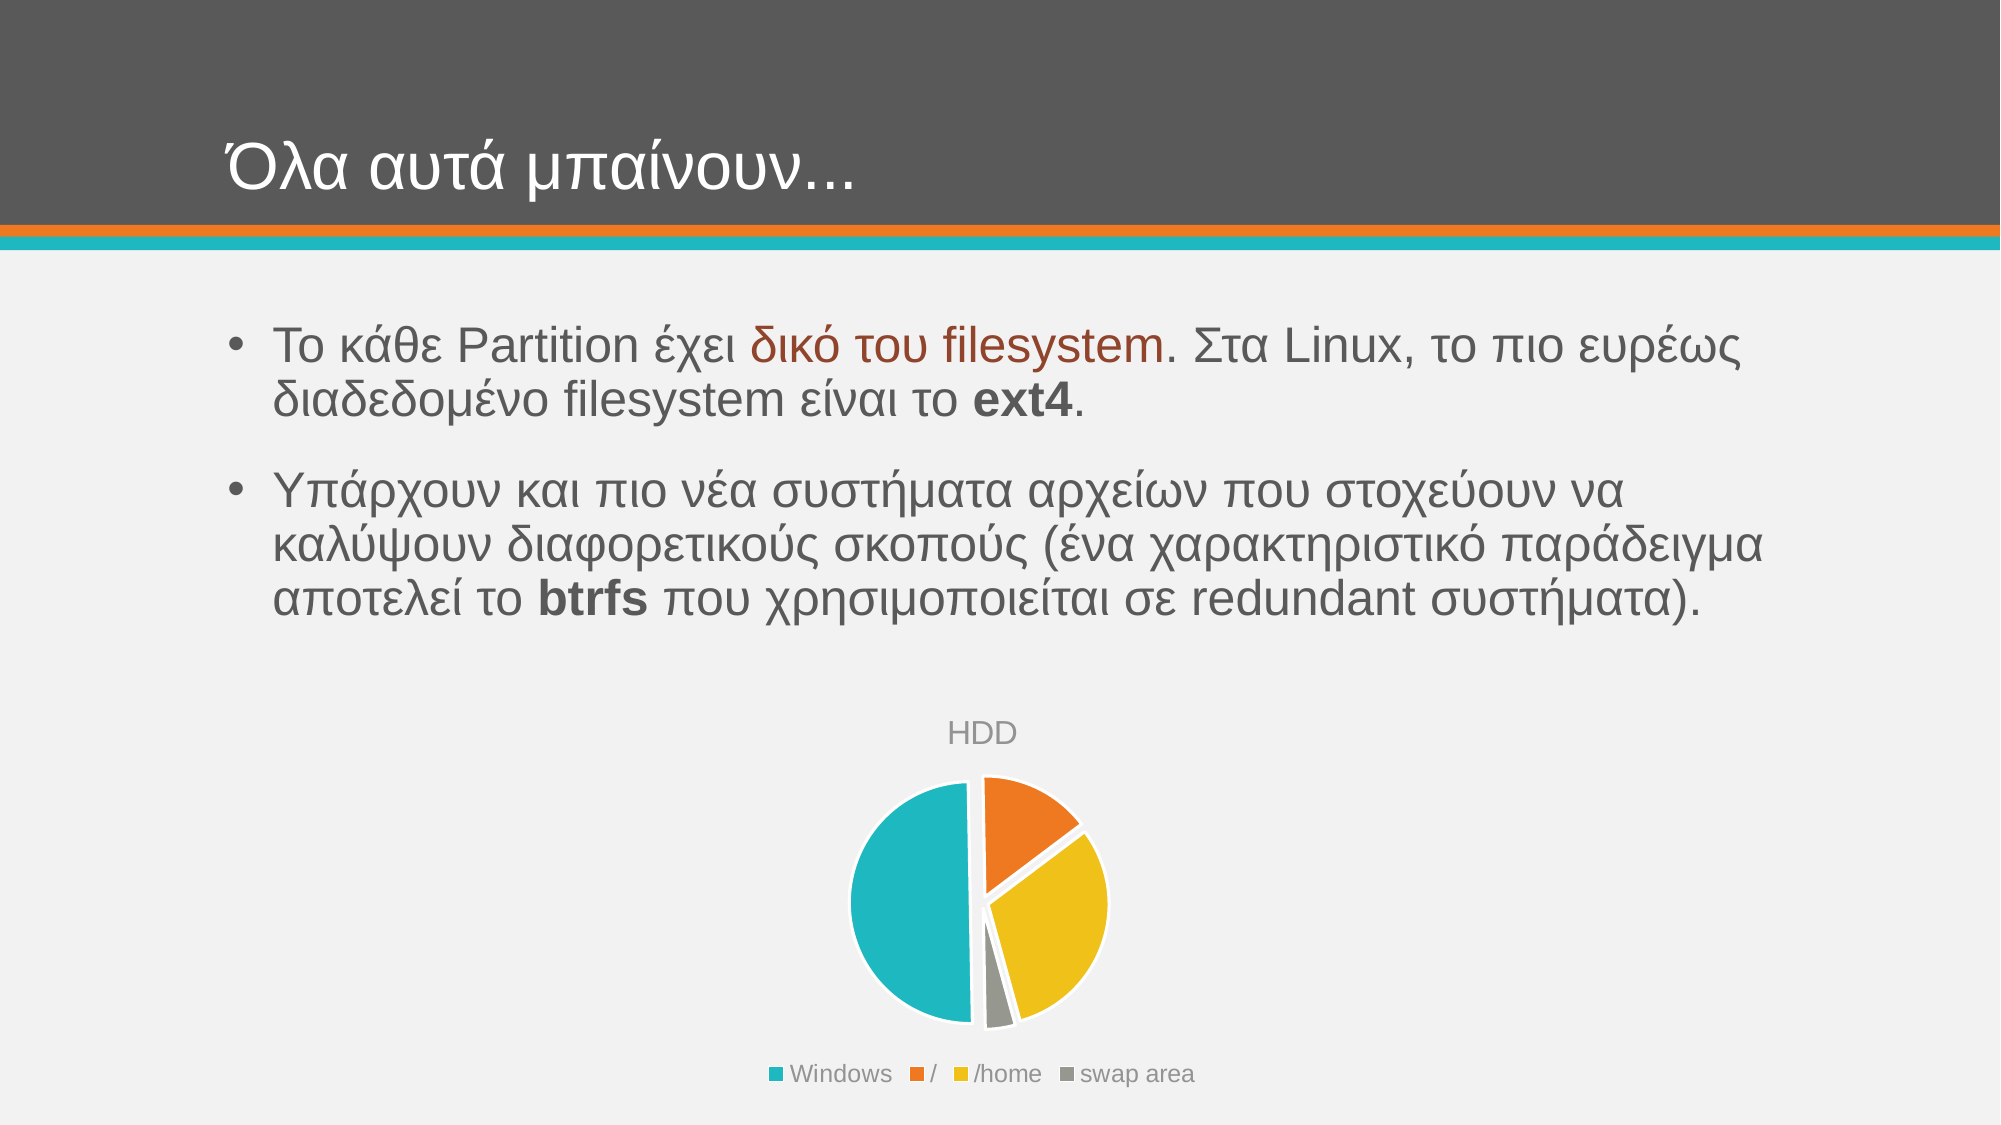

# Όλα αυτά μπαίνουν...
Το κάθε Partition έχει δικό του filesystem. Στα Linux, το πιο ευρέως διαδεδομένο filesystem είναι το ext4.
Υπάρχουν και πιο νέα συστήματα αρχείων που στοχεύουν να καλύψουν διαφορετικούς σκοπούς (ένα χαρακτηριστικό παράδειγμα αποτελεί το btrfs που χρησιμοποιείται σε redundant συστήματα).

### Chart: HDD

| Category | Partitions |
|---|---|
| Windows | 0.5 |
| / | 0.15 |
| /home | 0.31 |
| swap area | 0.04 |